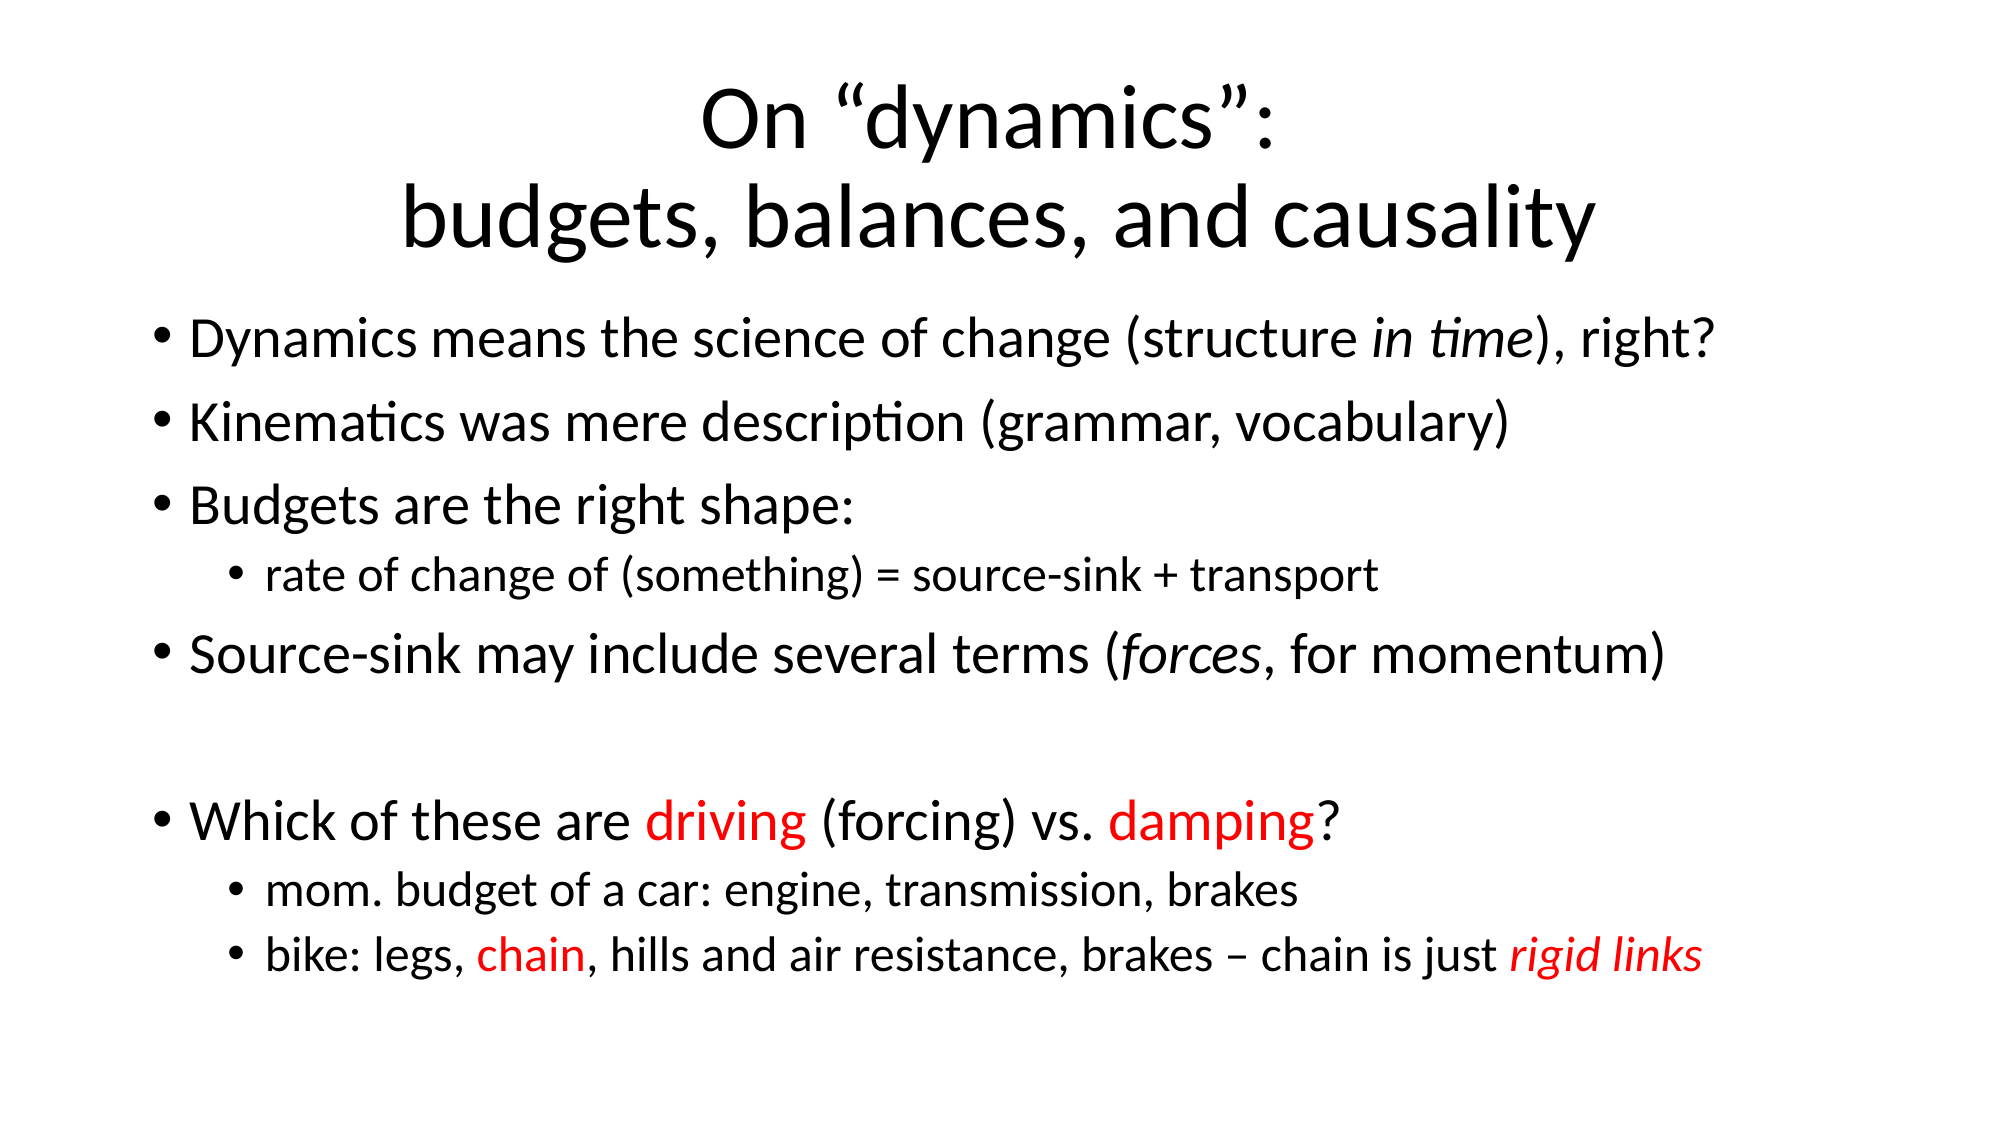

# On “dynamics”: budgets, balances, and causality
Dynamics means the science of change (structure in time), right?
Kinematics was mere description (grammar, vocabulary)
Budgets are the right shape:
rate of change of (something) = source-sink + transport
Source-sink may include several terms (forces, for momentum)

Whick of these are driving (forcing) vs. damping?
mom. budget of a car: engine, transmission, brakes
bike: legs, chain, hills and air resistance, brakes – chain is just rigid links